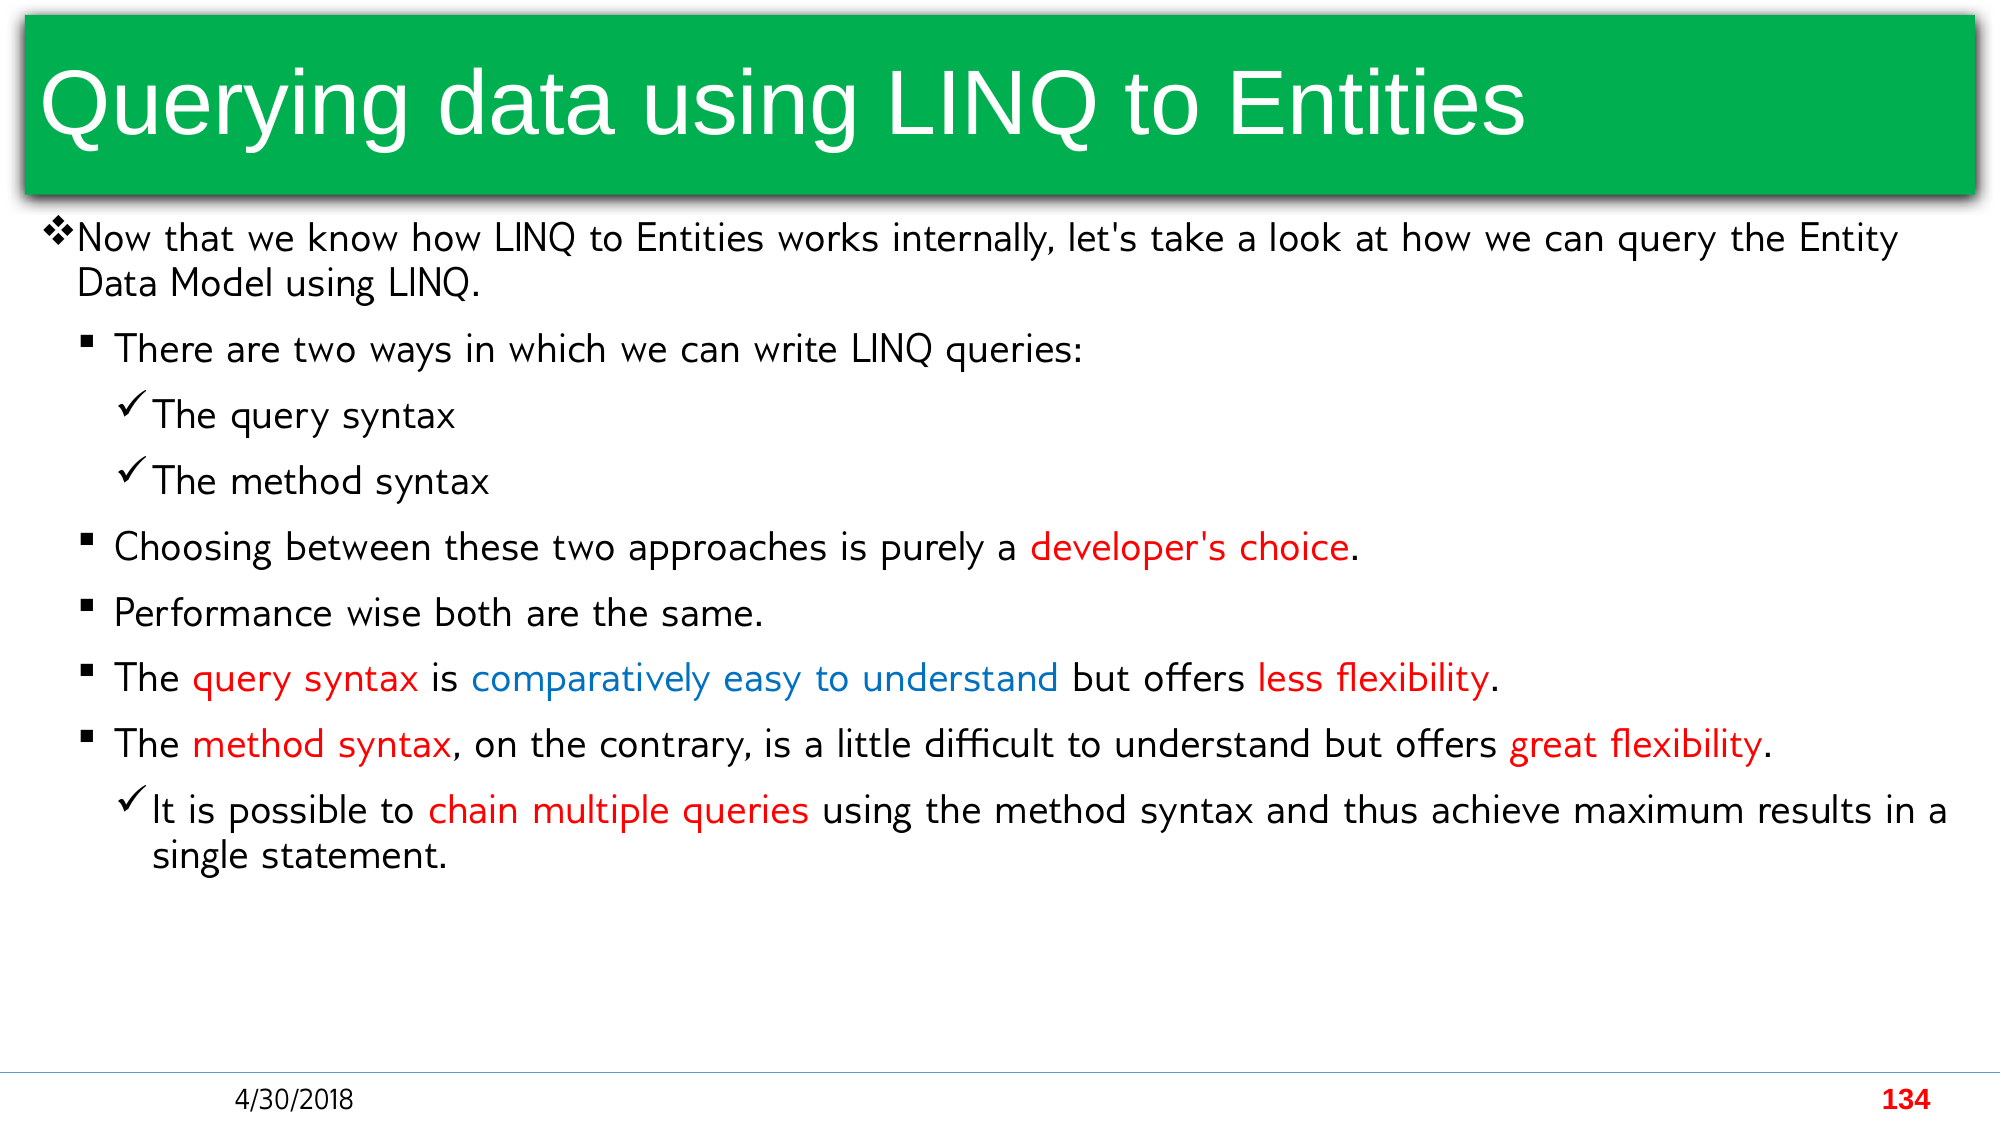

# Querying data using LINQ to Entities
Now that we know how LINQ to Entities works internally, let's take a look at how we can query the Entity Data Model using LINQ.
There are two ways in which we can write LINQ queries:
The query syntax
The method syntax
Choosing between these two approaches is purely a developer's choice.
Performance wise both are the same.
The query syntax is comparatively easy to understand but offers less flexibility.
The method syntax, on the contrary, is a little difficult to understand but offers great flexibility.
It is possible to chain multiple queries using the method syntax and thus achieve maximum results in a single statement.

4/30/2018
134